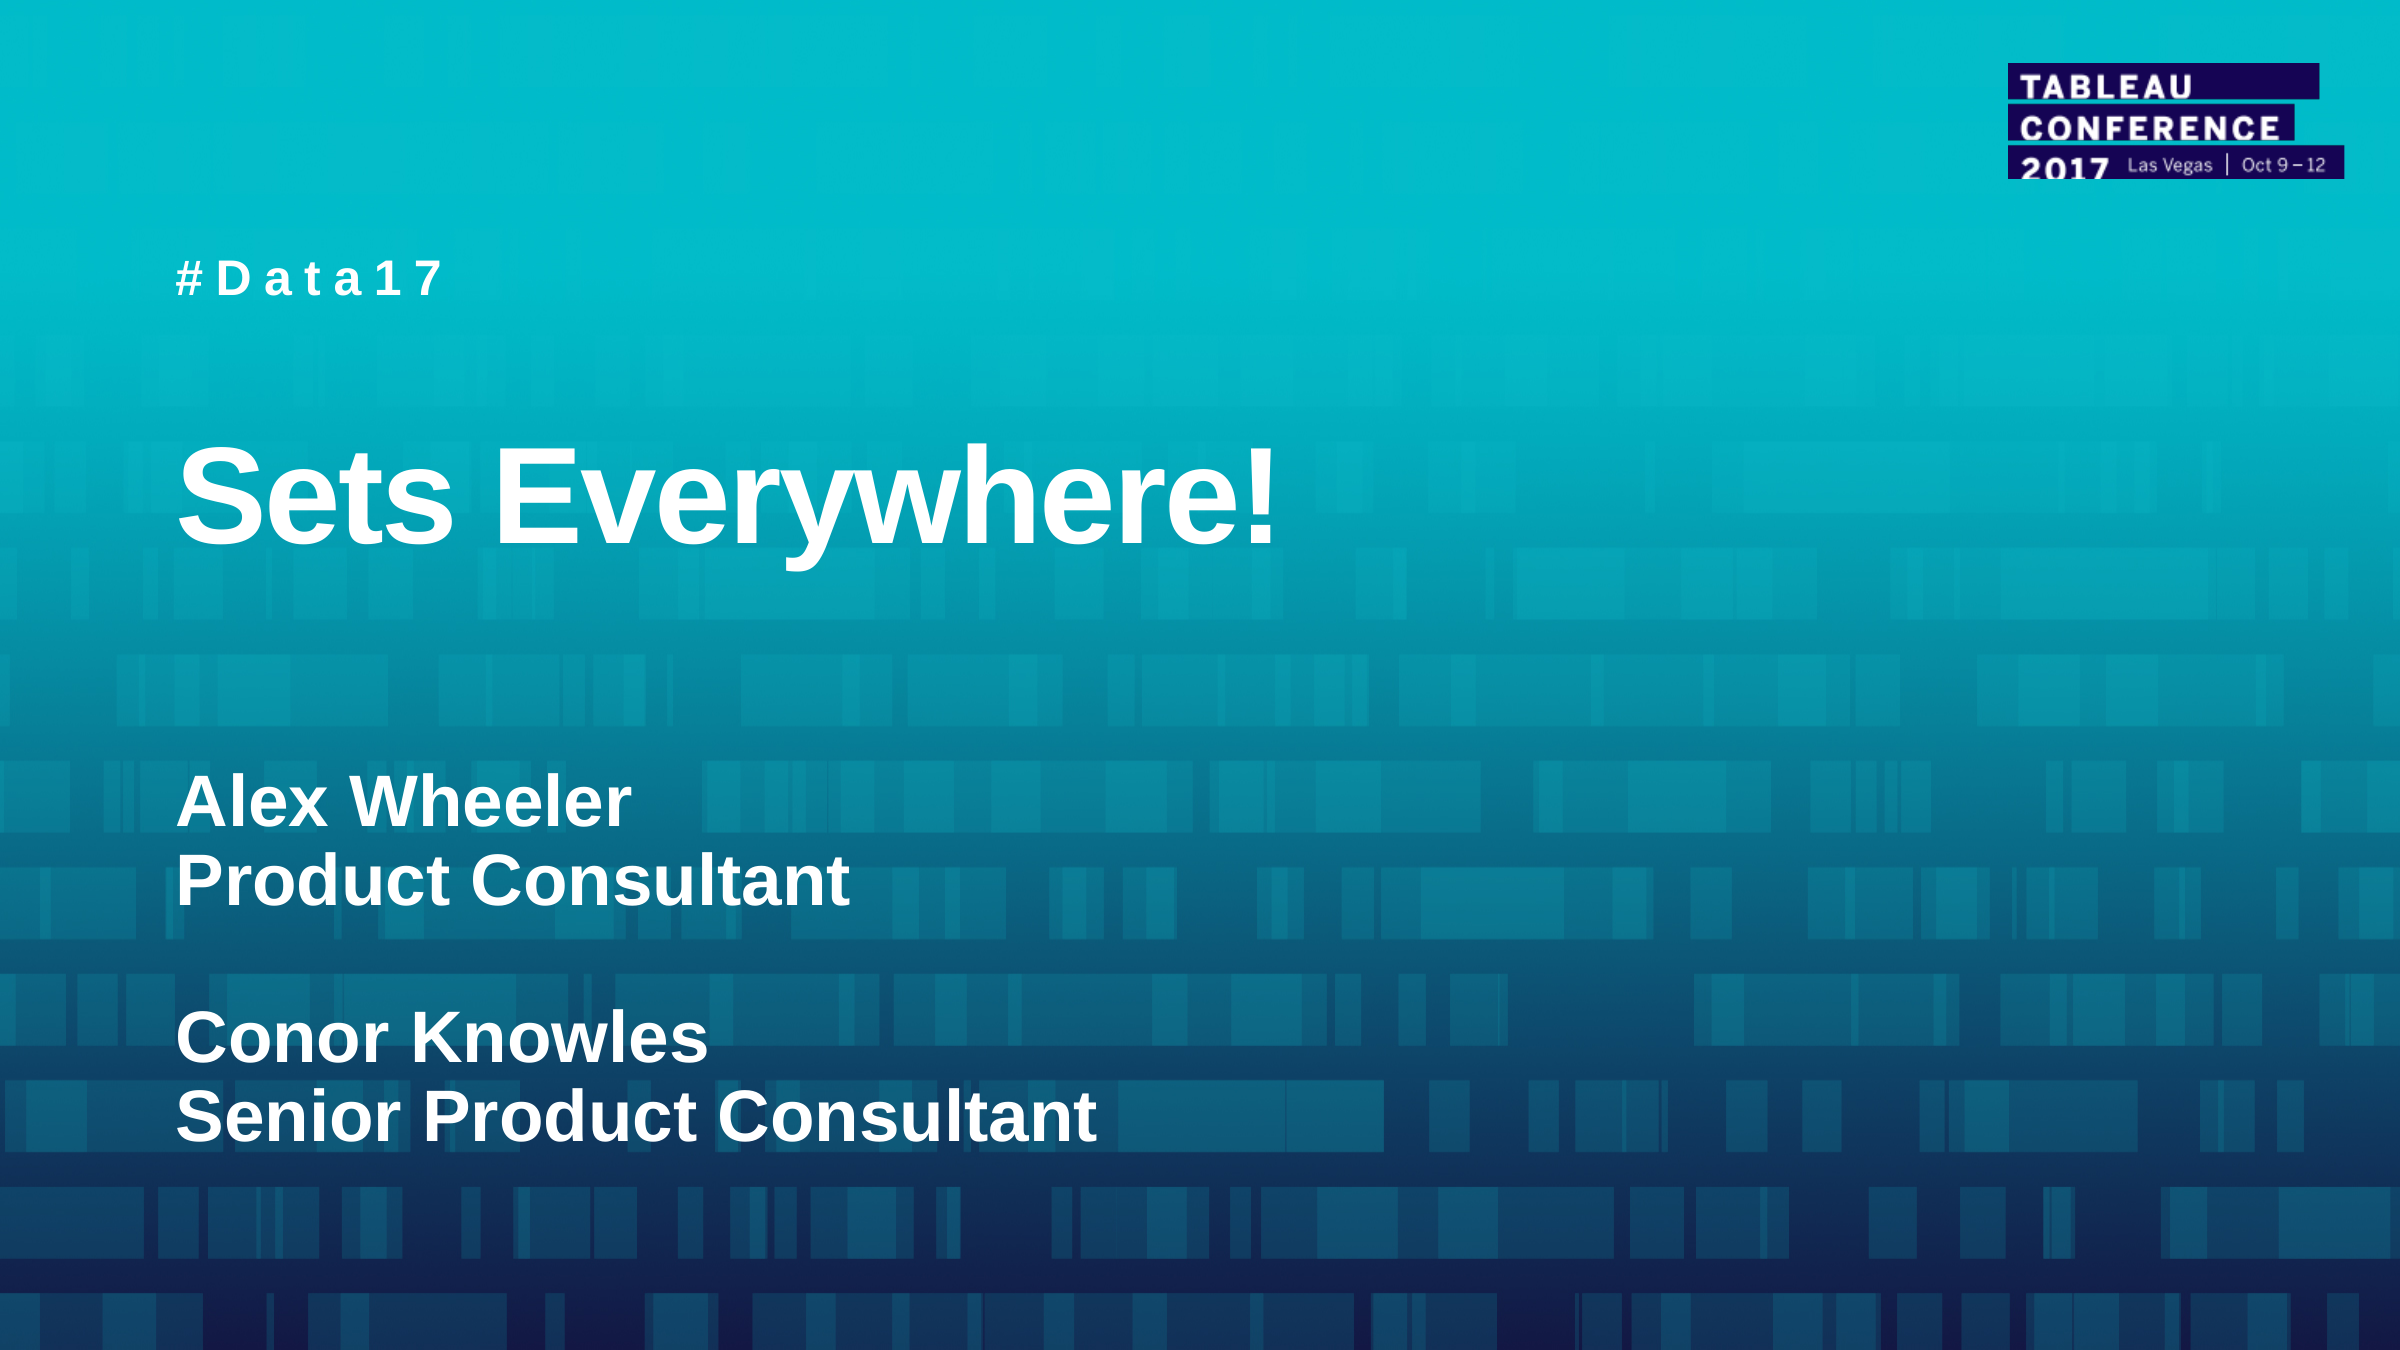

#Data17
# Sets Everywhere!
Alex Wheeler
Product Consultant

Conor Knowles
Senior Product Consultant